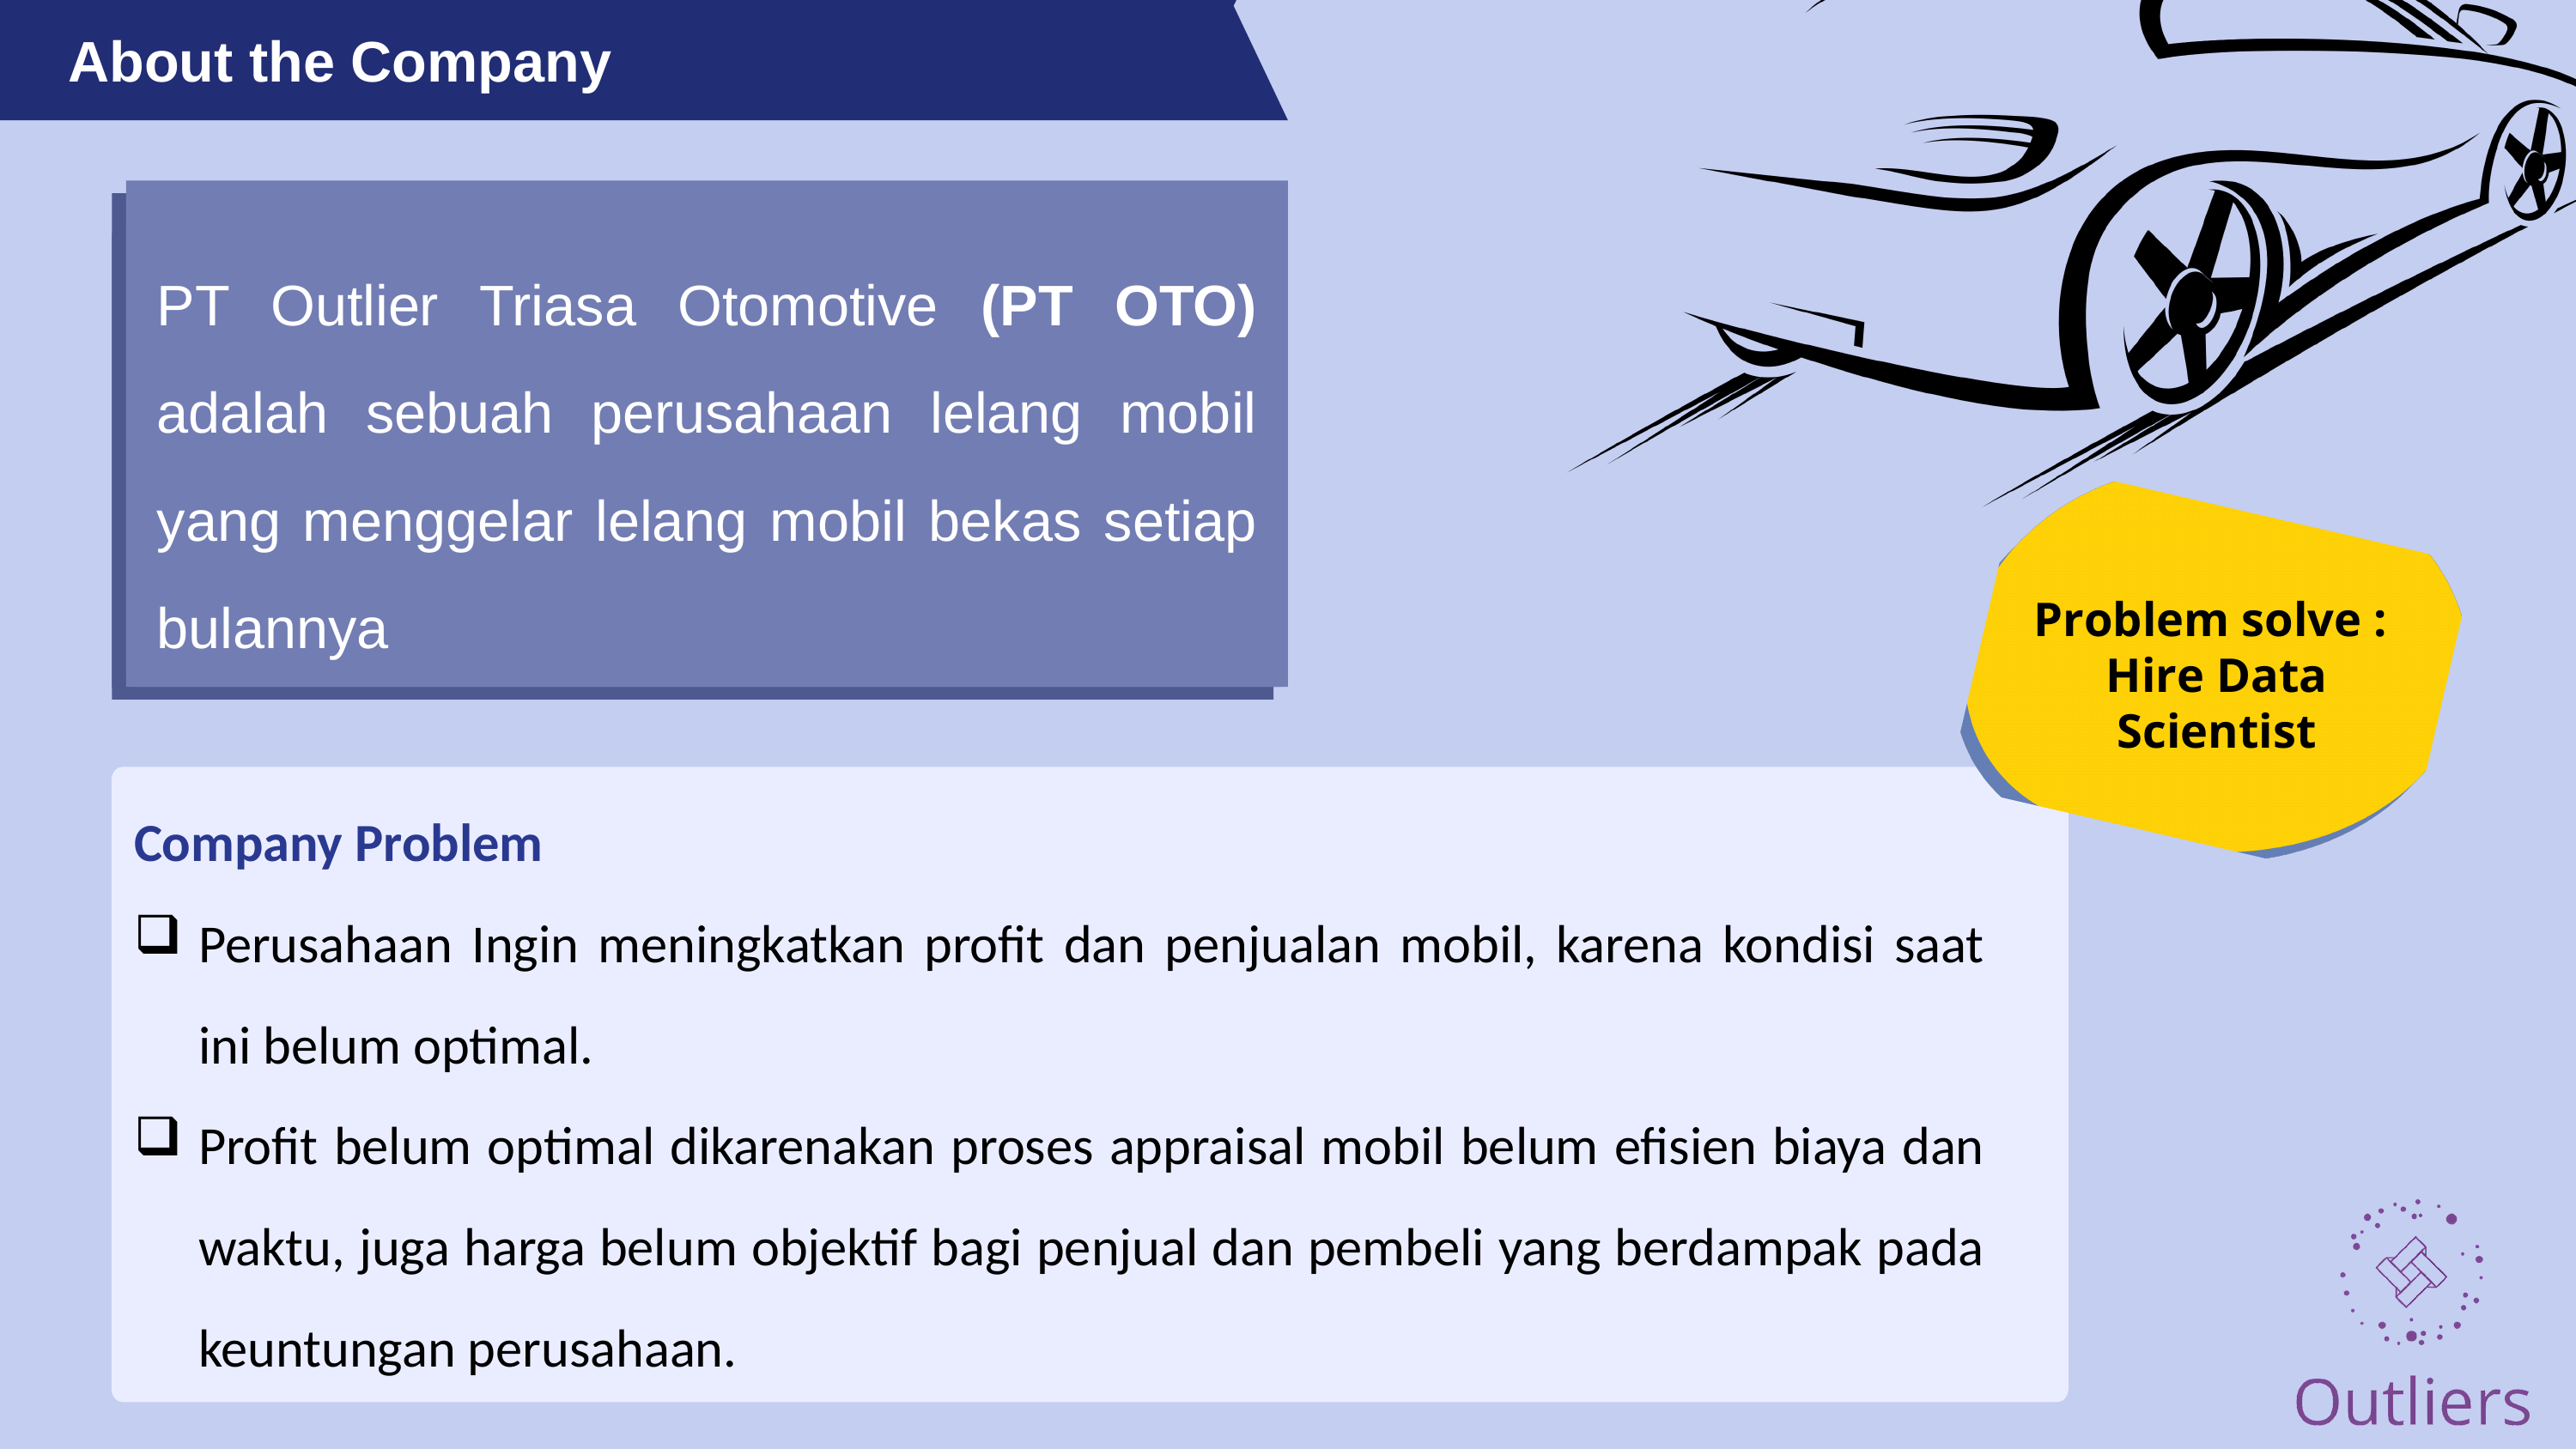

About the Company

PT Outlier Triasa Otomotive (PT OTO) adalah sebuah perusahaan lelang mobil yang menggelar lelang mobil bekas setiap bulannya

Problem solve :
Hire Data Scientist

Company Problem
Perusahaan Ingin meningkatkan profit dan penjualan mobil, karena kondisi saat ini belum optimal.
Profit belum optimal dikarenakan proses appraisal mobil belum efisien biaya dan waktu, juga harga belum objektif bagi penjual dan pembeli yang berdampak pada keuntungan perusahaan.